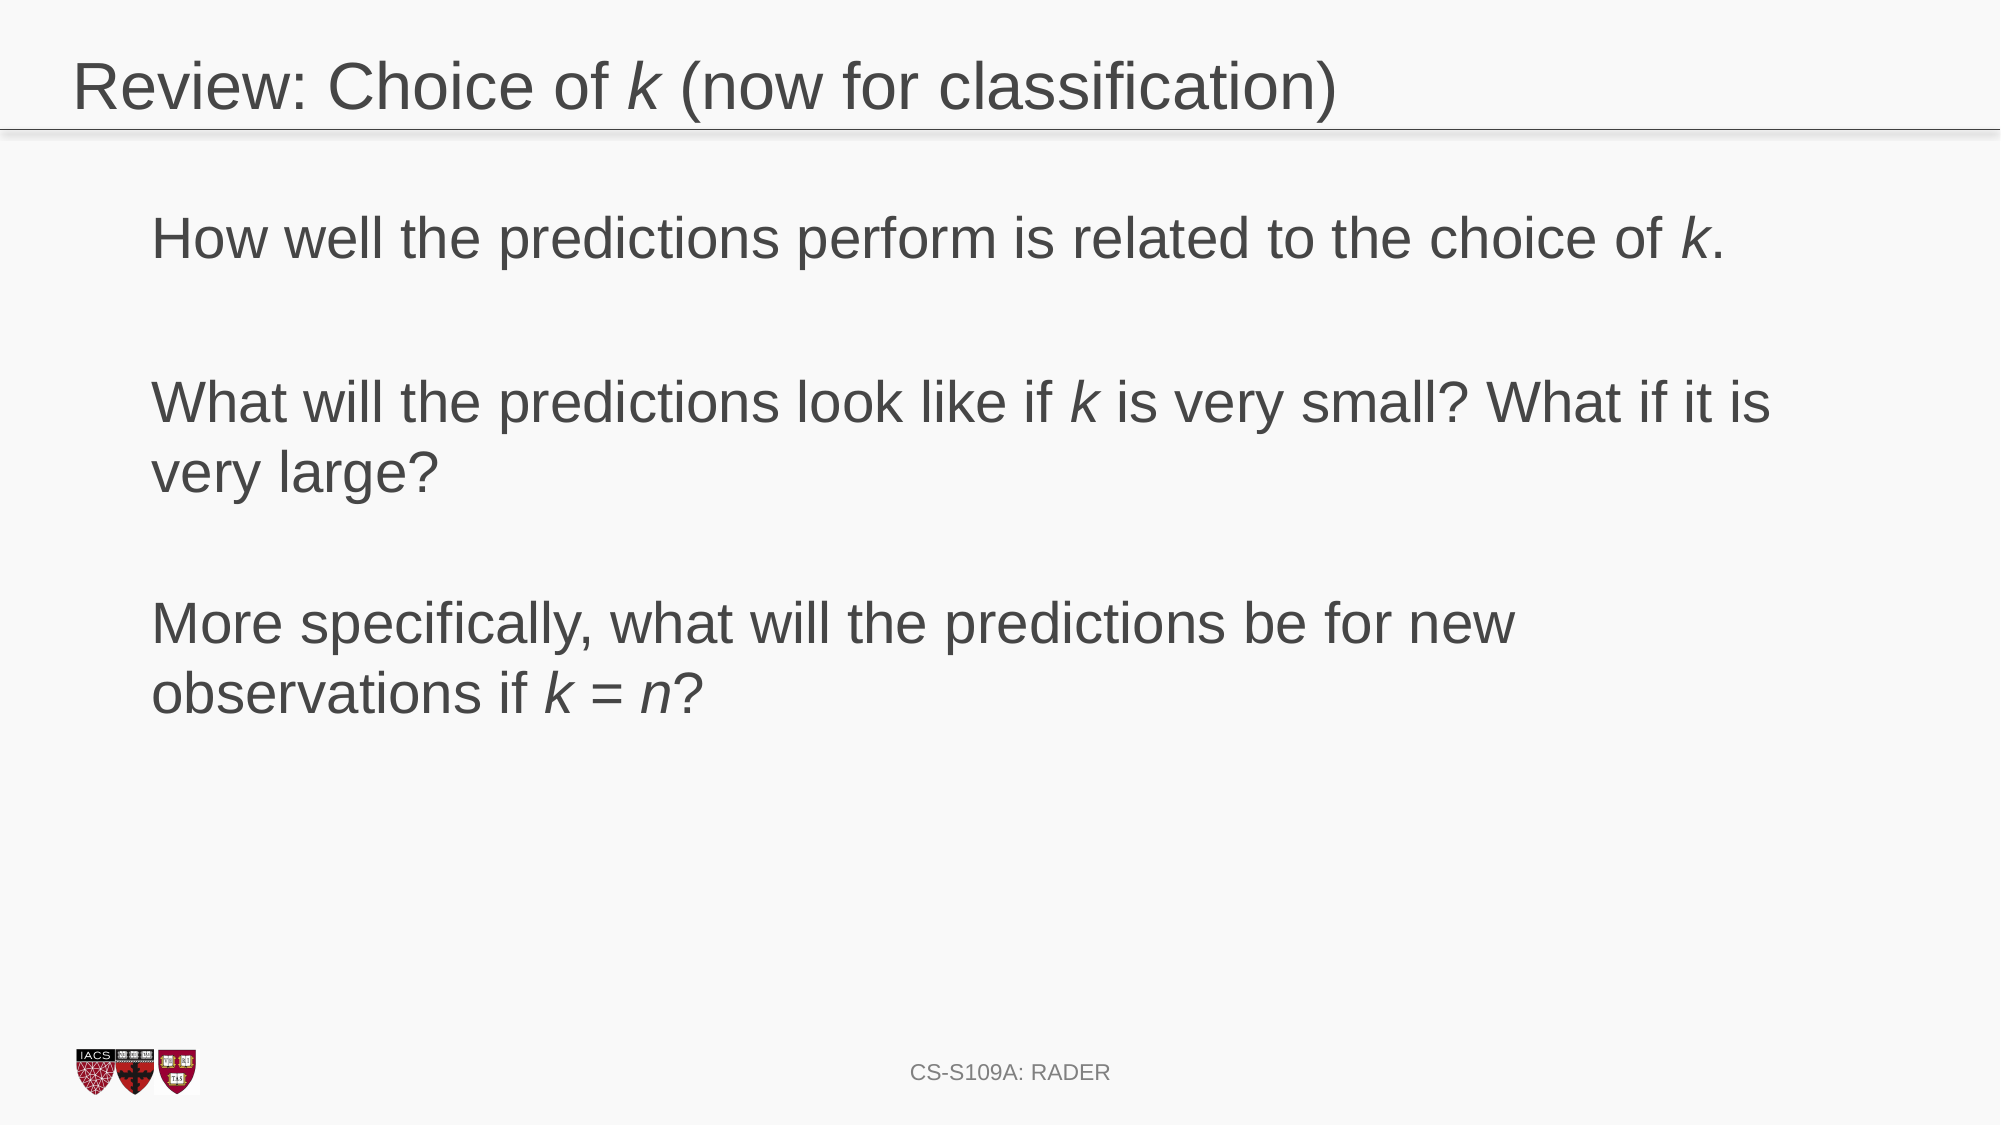

# Review: Choice of k (now for classification)
How well the predictions perform is related to the choice of k.

What will the predictions look like if k is very small? What if it is very large?
More specifically, what will the predictions be for new observations if k = n?